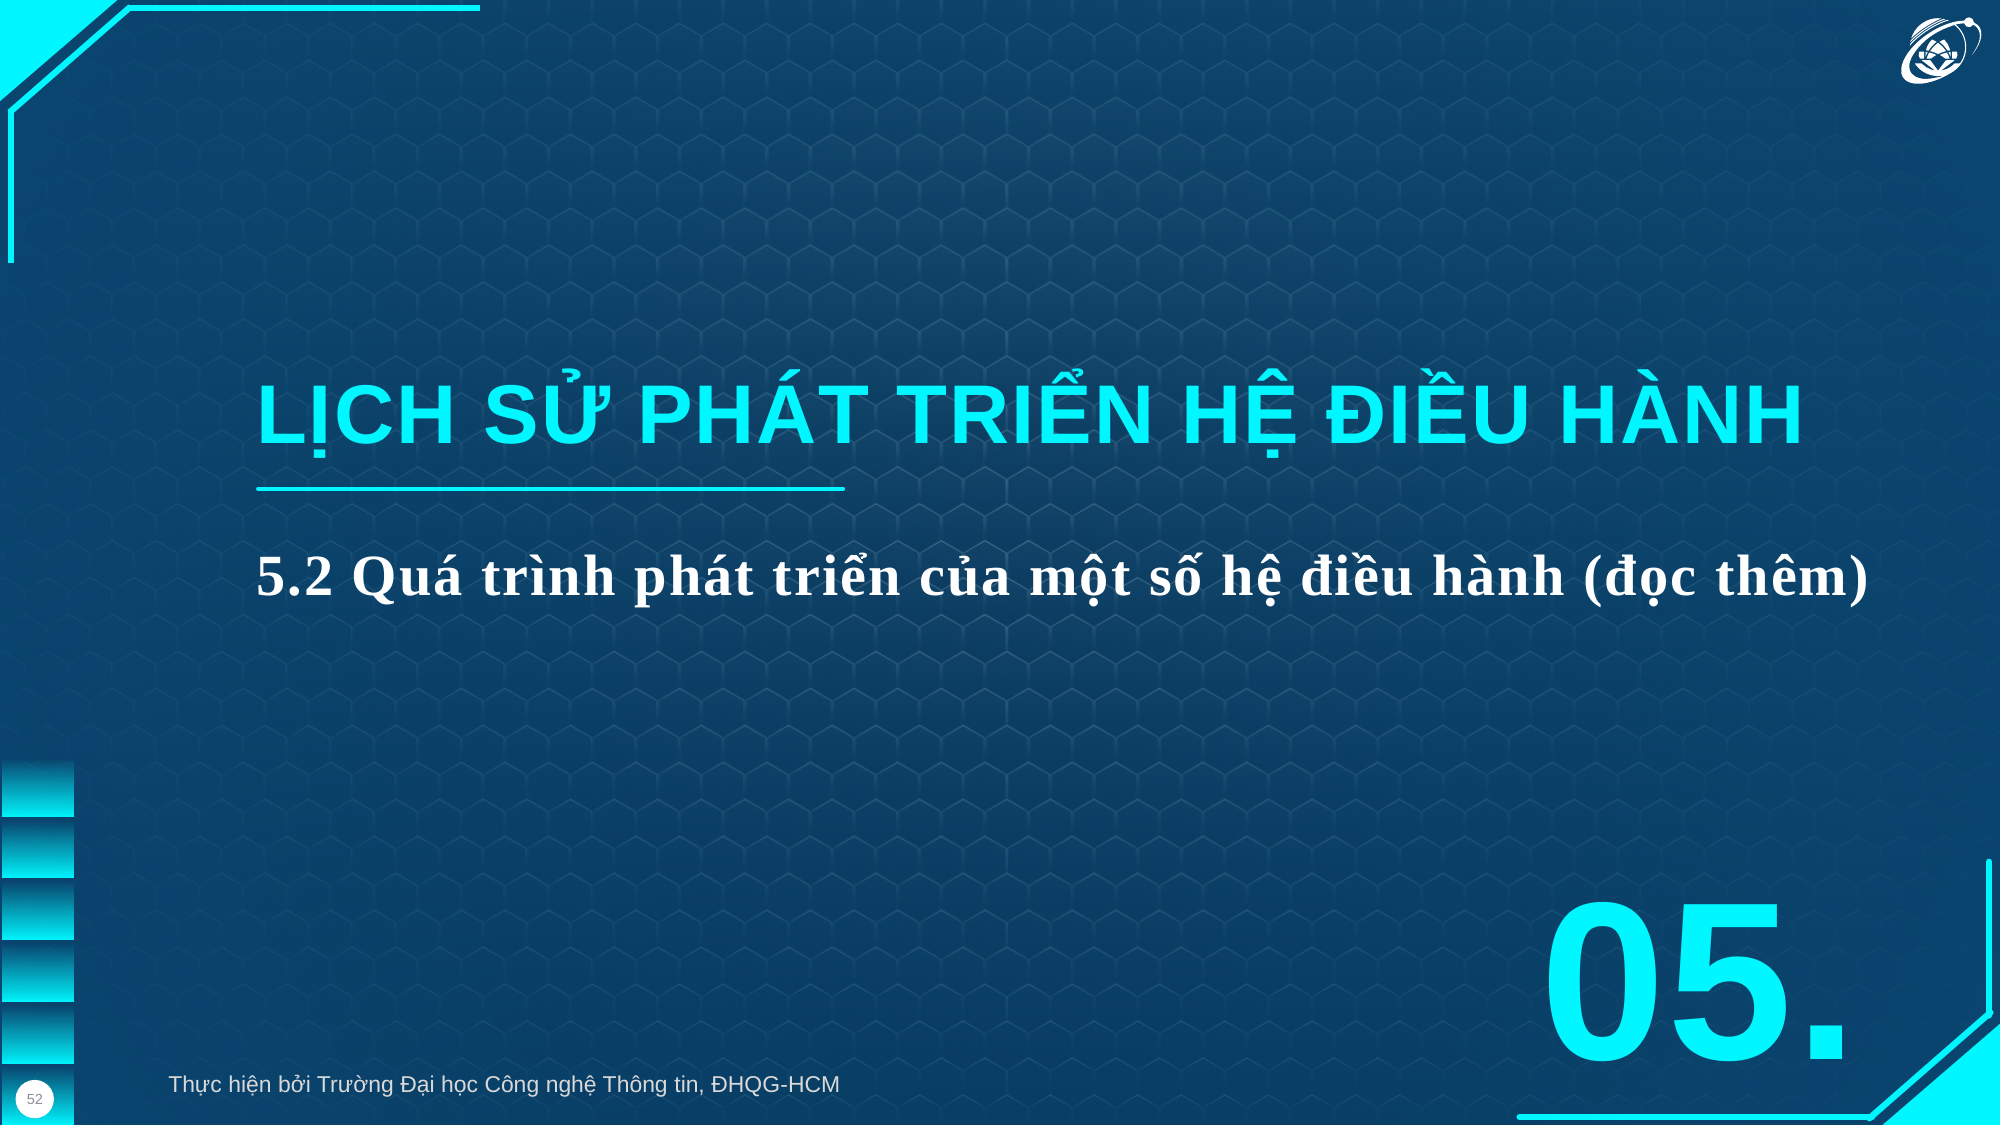

LỊCH SỬ PHÁT TRIỂN HỆ ĐIỀU HÀNH
5.2 Quá trình phát triển của một số hệ điều hành (đọc thêm)

05.
Thực hiện bởi Trường Đại học Công nghệ Thông tin, ĐHQG-HCM
52